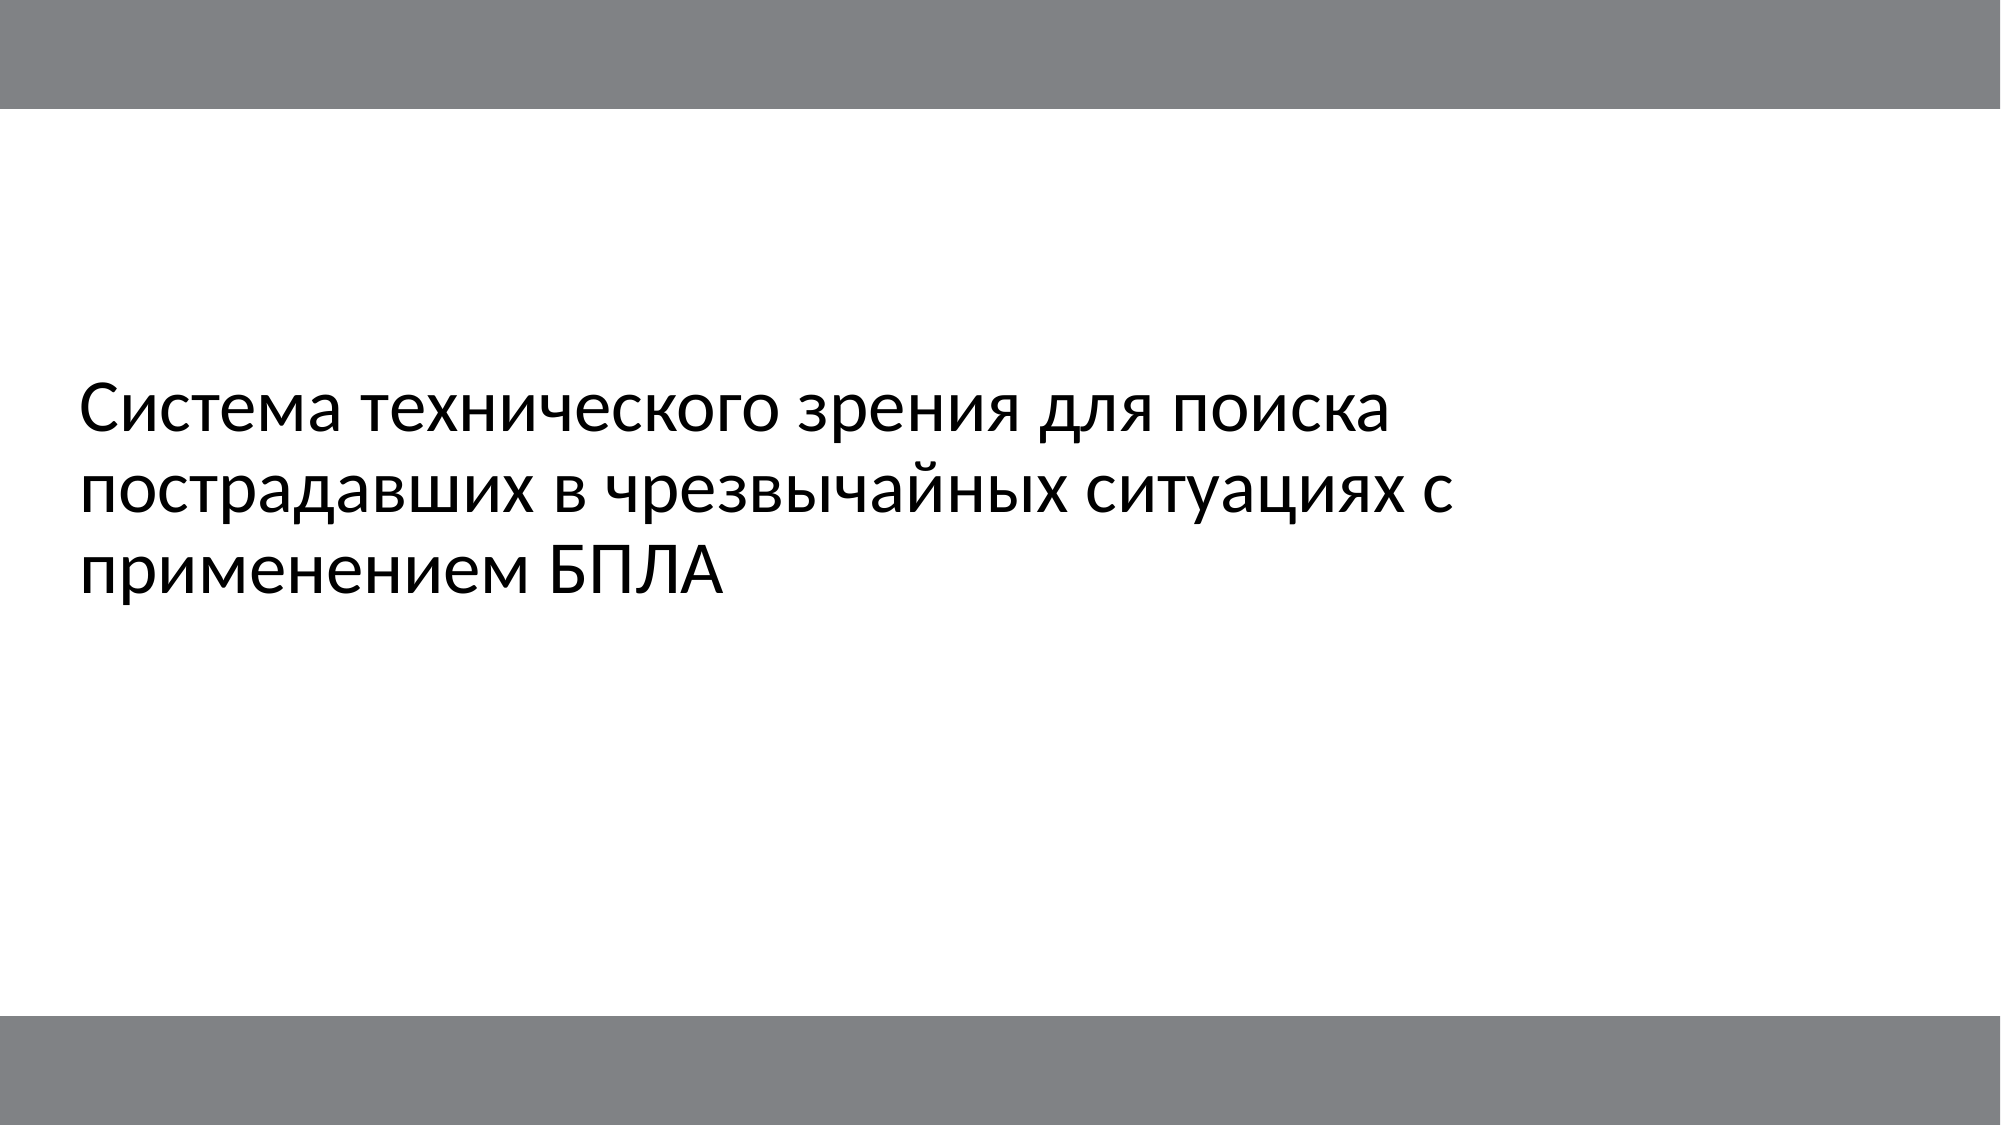

# Система технического зрения для поиска пострадавших в чрезвычайных ситуациях с применением БПЛА